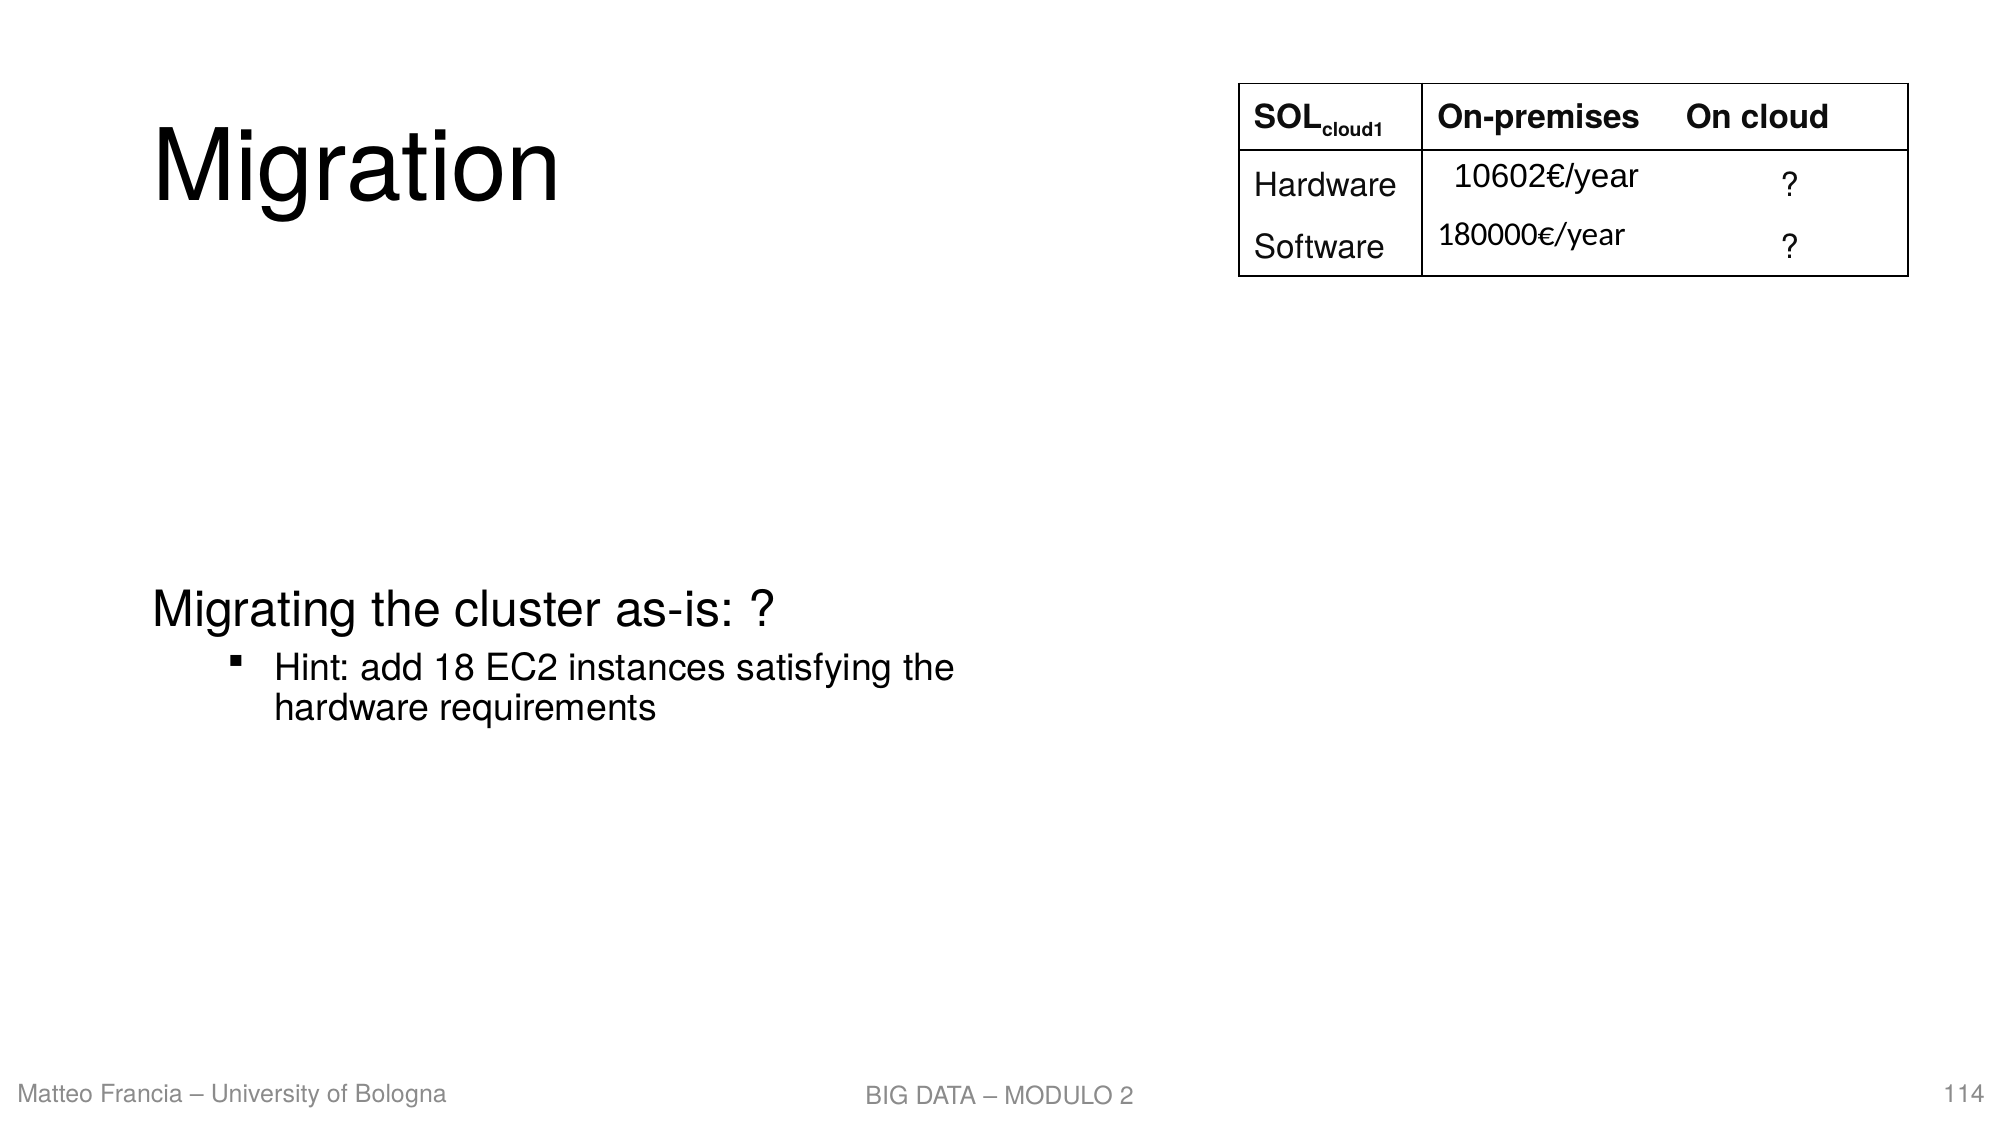

# Migration
| SOLcloud1 | On-premises | On cloud |
| --- | --- | --- |
| Hardware | 10602€/year | ? |
| Software | 180000€/year | ? |
Migrating the cluster as-is: ?
Hint: add 18 EC2 instances satisfying the hardware requirements

114
Matteo Francia – University of Bologna